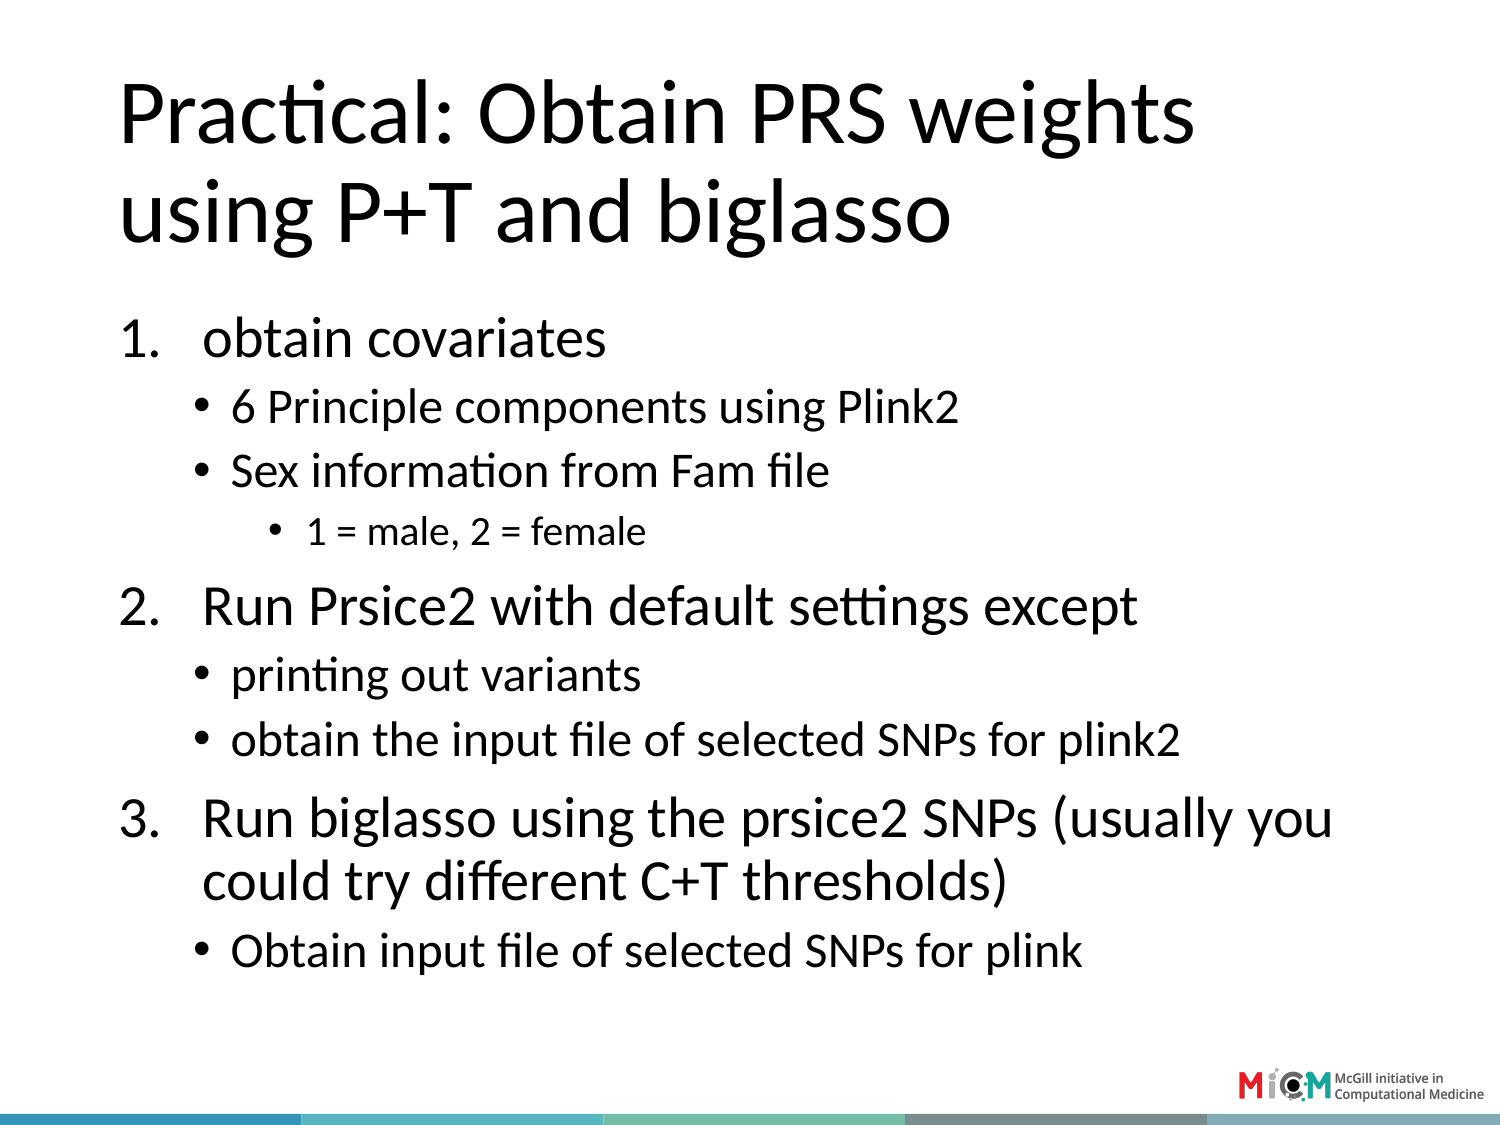

# Practical: Obtain PRS weights using P+T and biglasso
obtain covariates
6 Principle components using Plink2
Sex information from Fam file
1 = male, 2 = female
Run Prsice2 with default settings except
printing out variants
obtain the input file of selected SNPs for plink2
Run biglasso using the prsice2 SNPs (usually you could try different C+T thresholds)
Obtain input file of selected SNPs for plink